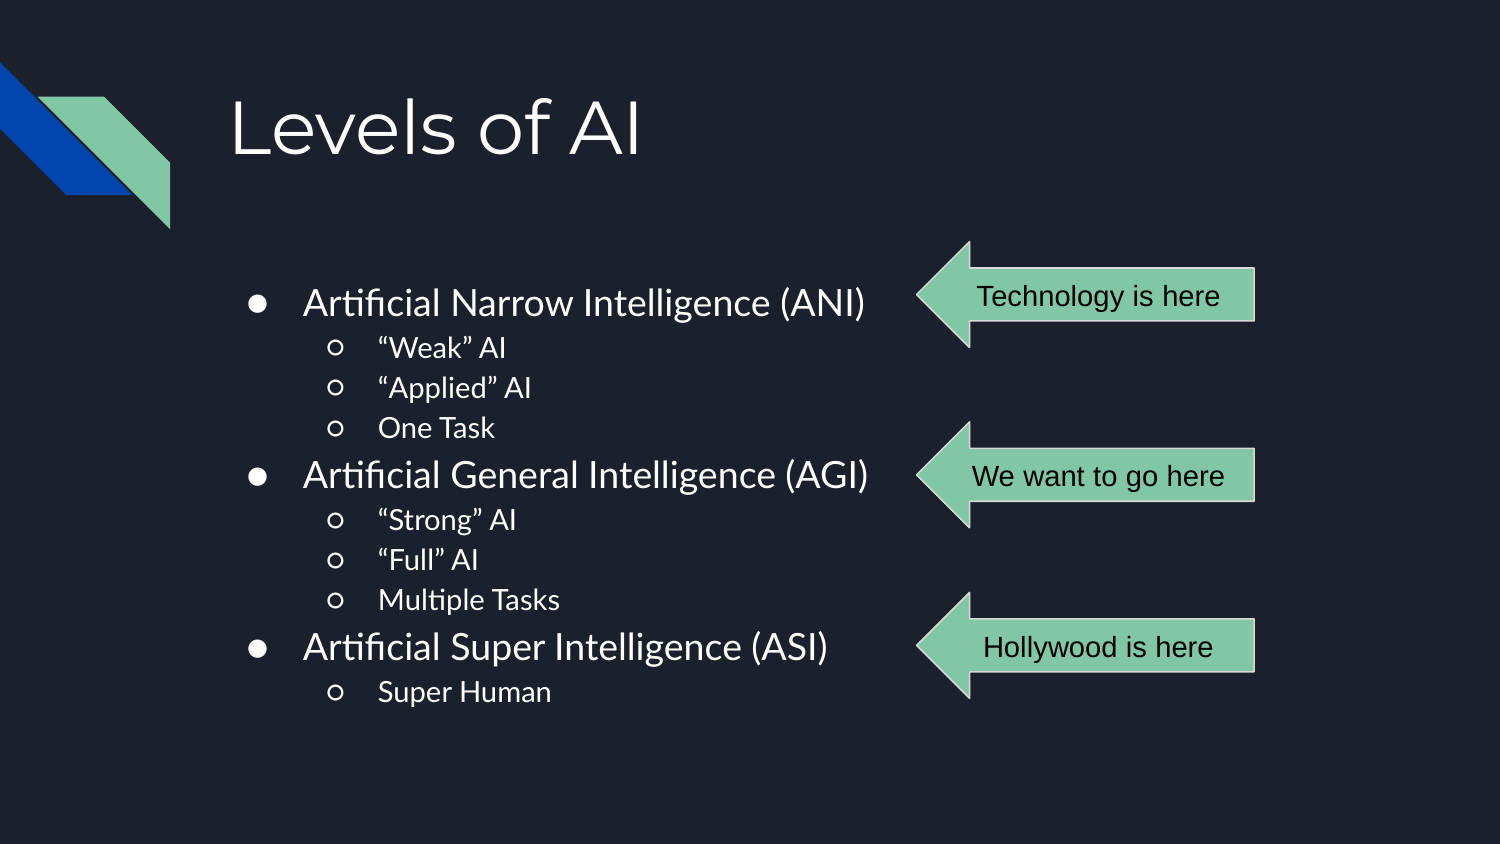

# Levels of AI
Technology is here
Artificial Narrow Intelligence (ANI)
“Weak” AI
“Applied” AI
One Task
Artificial General Intelligence (AGI)
“Strong” AI
“Full” AI
Multiple Tasks
Artificial Super Intelligence (ASI)
Super Human
We want to go here
Hollywood is here